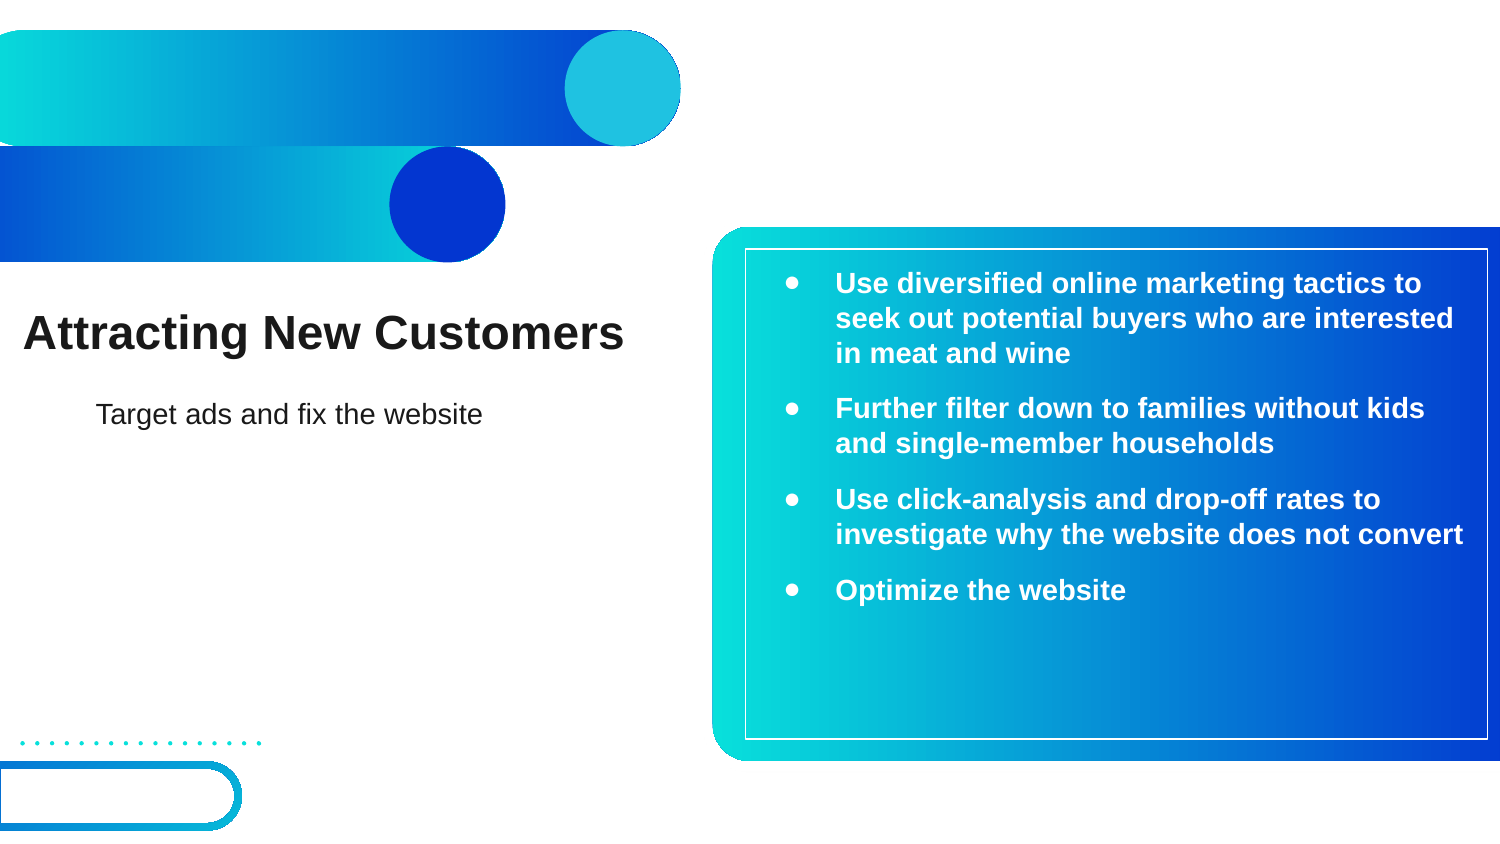

Use diversified online marketing tactics to seek out potential buyers who are interested in meat and wine
Further filter down to families without kids and single-member households
Use click-analysis and drop-off rates to investigate why the website does not convert
Optimize the website
# Attracting New Customers

Target ads and fix the website